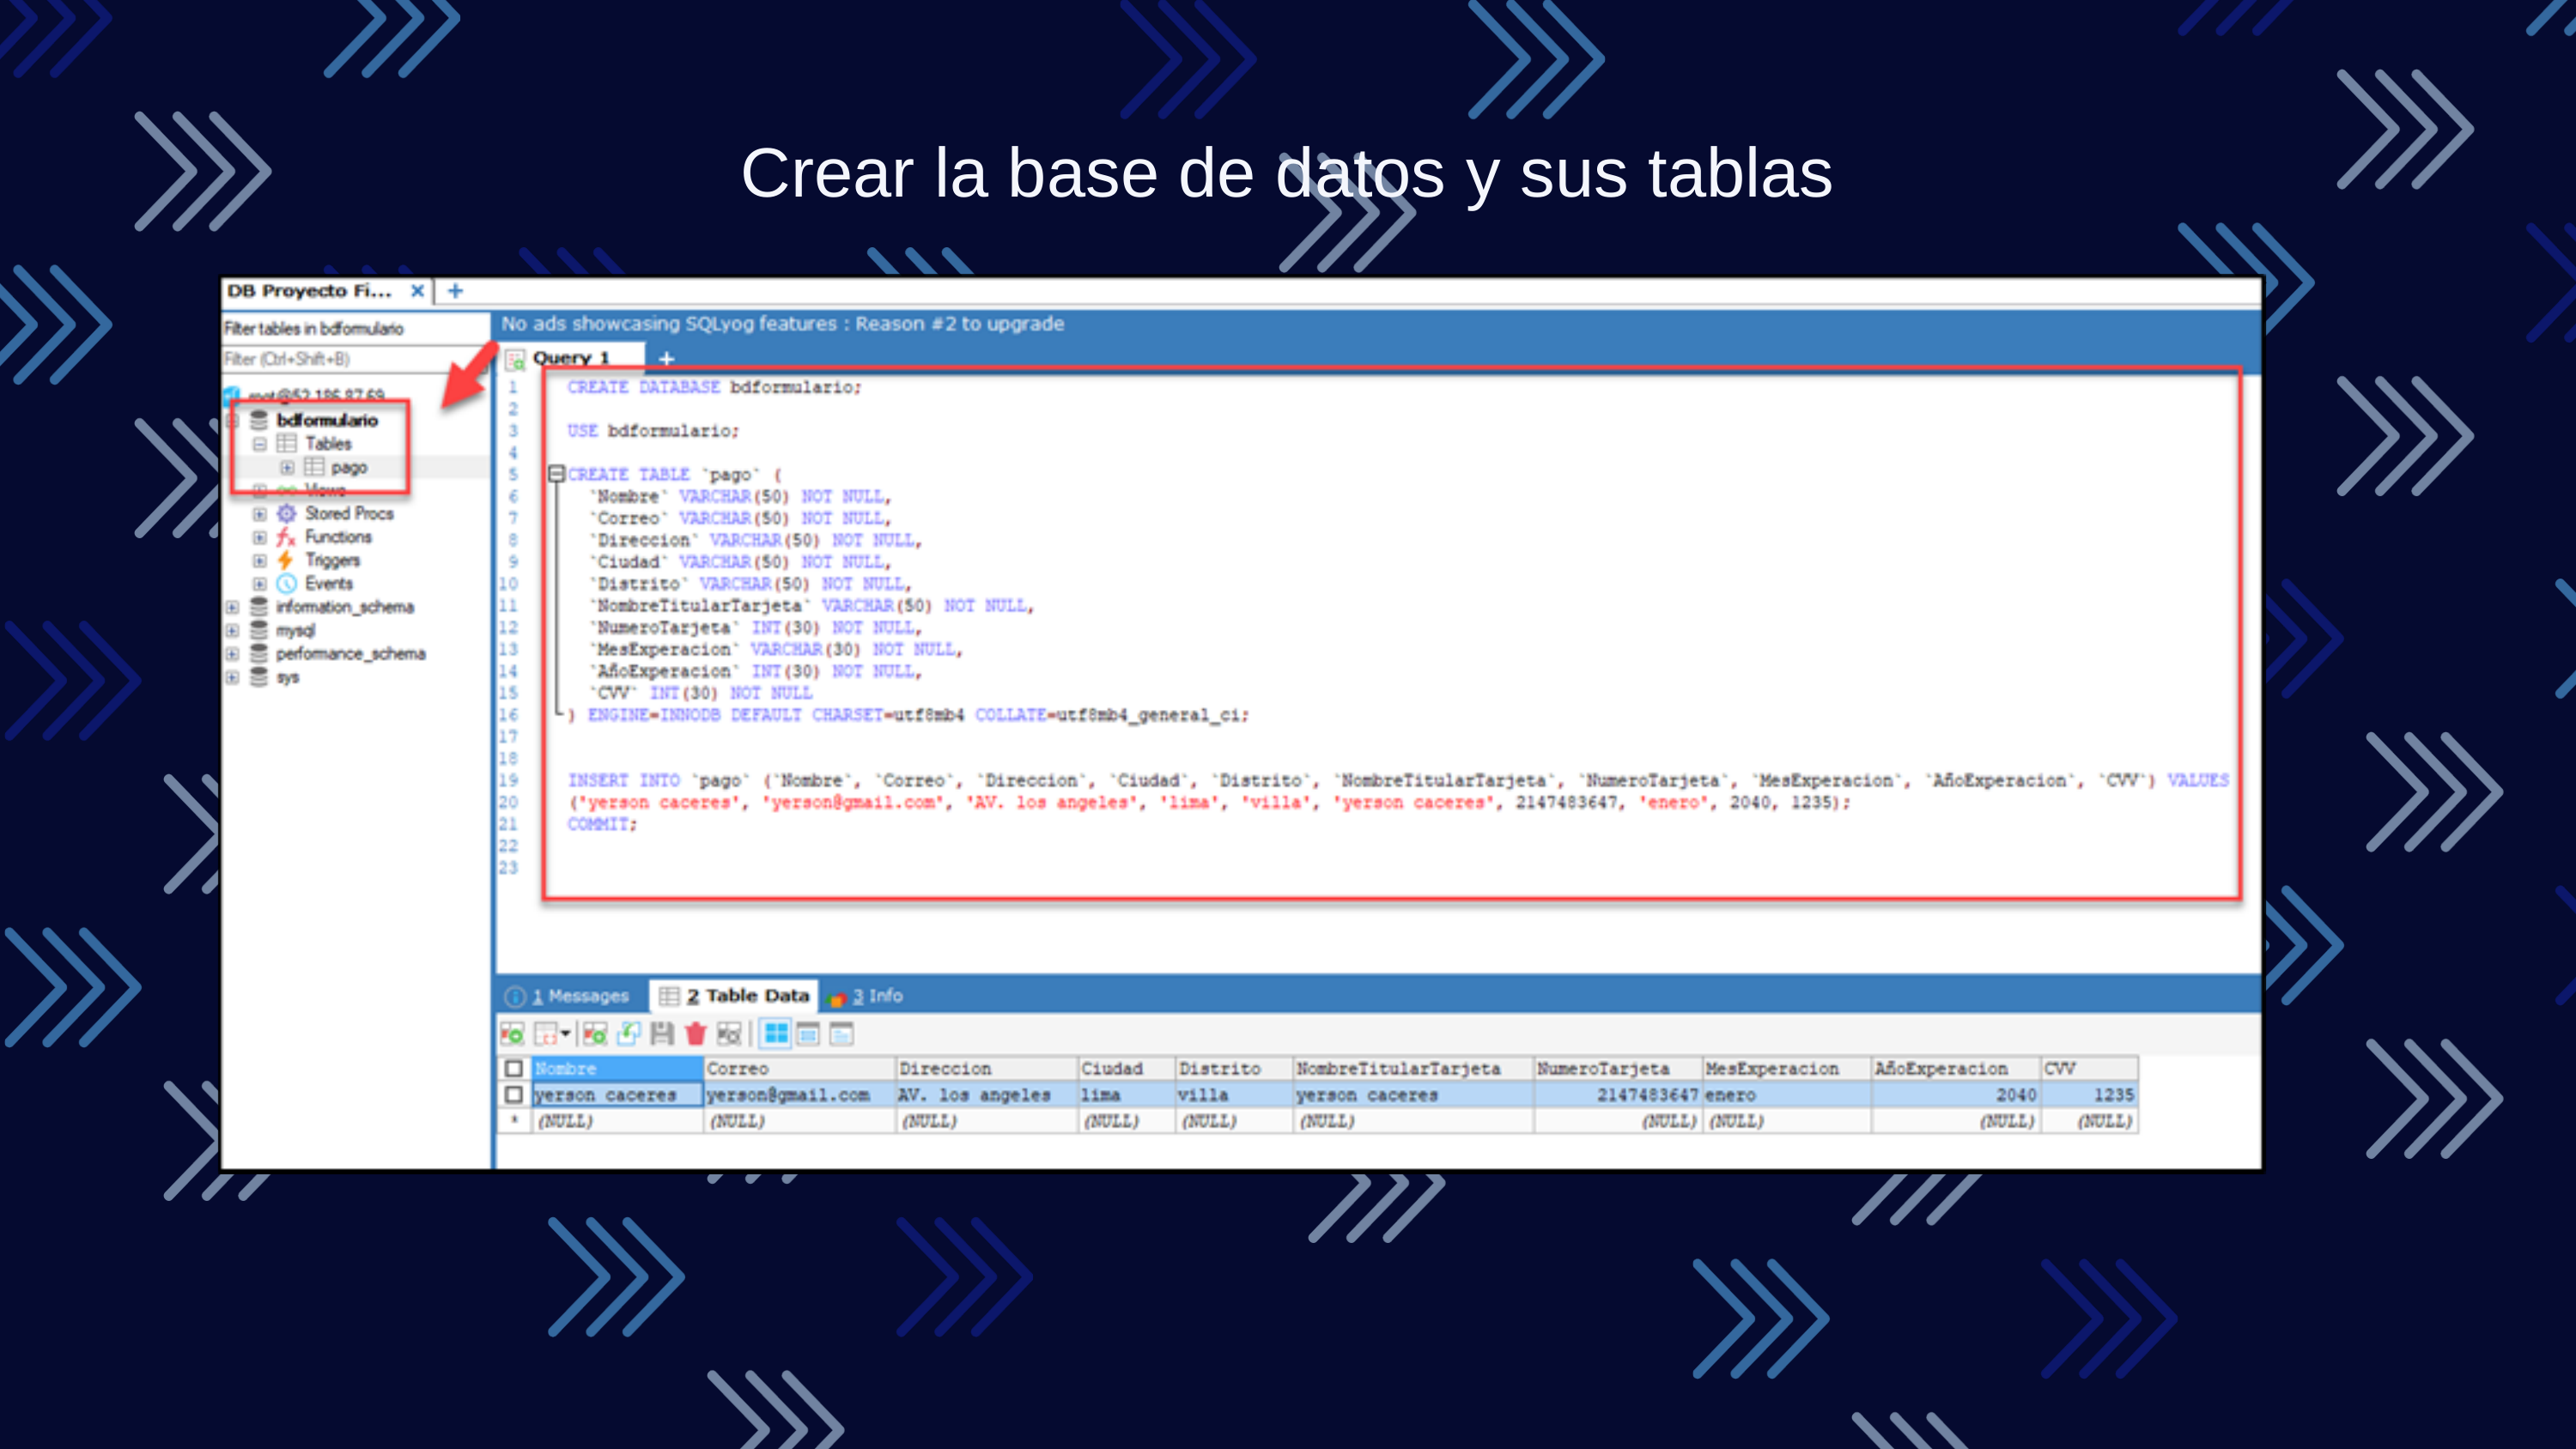

Crear la base de datos y sus tablas